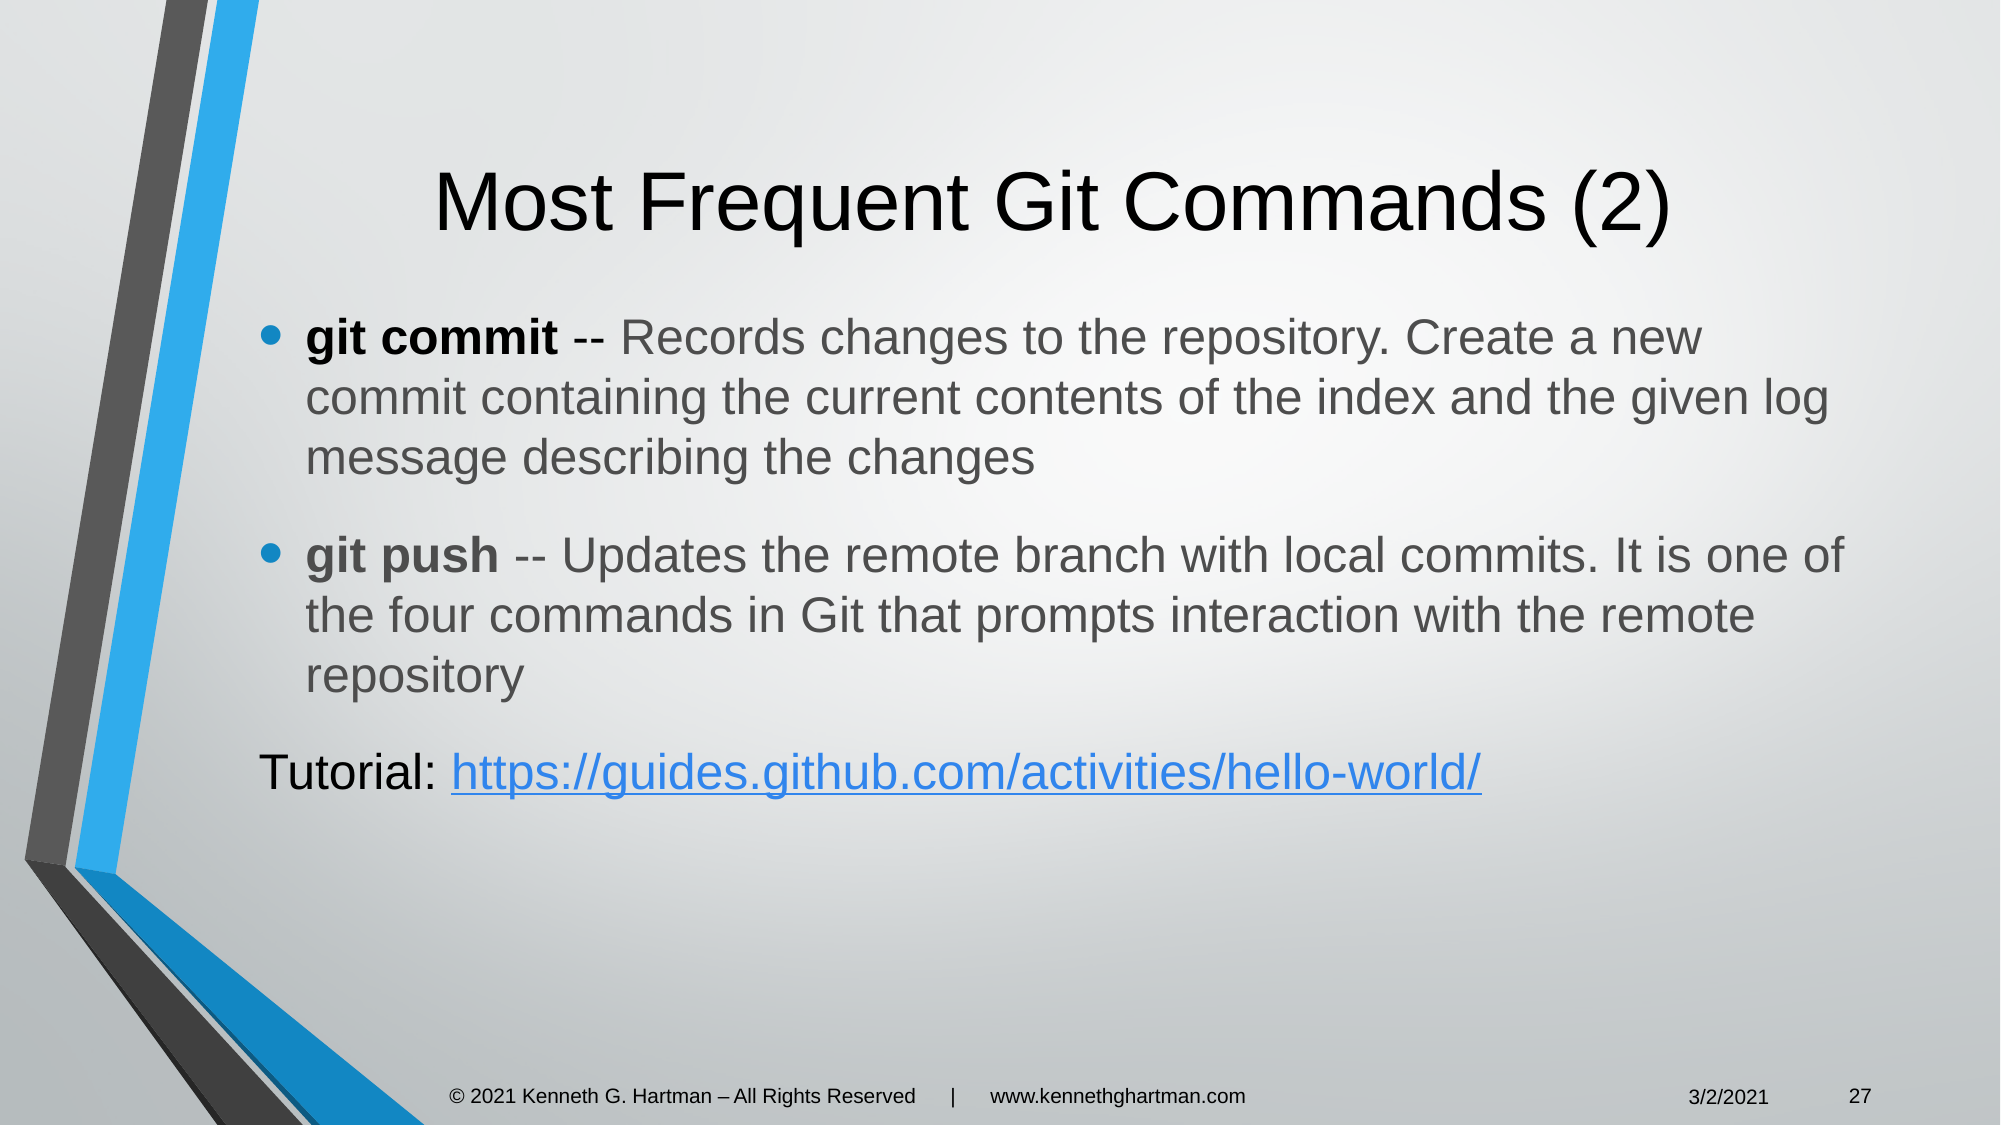

# Most Frequent Git Commands (2)
git commit -- Records changes to the repository. Create a new commit containing the current contents of the index and the given log message describing the changes
git push -- Updates the remote branch with local commits. It is one of the four commands in Git that prompts interaction with the remote repository
Tutorial: https://guides.github.com/activities/hello-world/
27
© 2021 Kenneth G. Hartman – All Rights Reserved      |      www.kennethghartman.com
3/2/2021